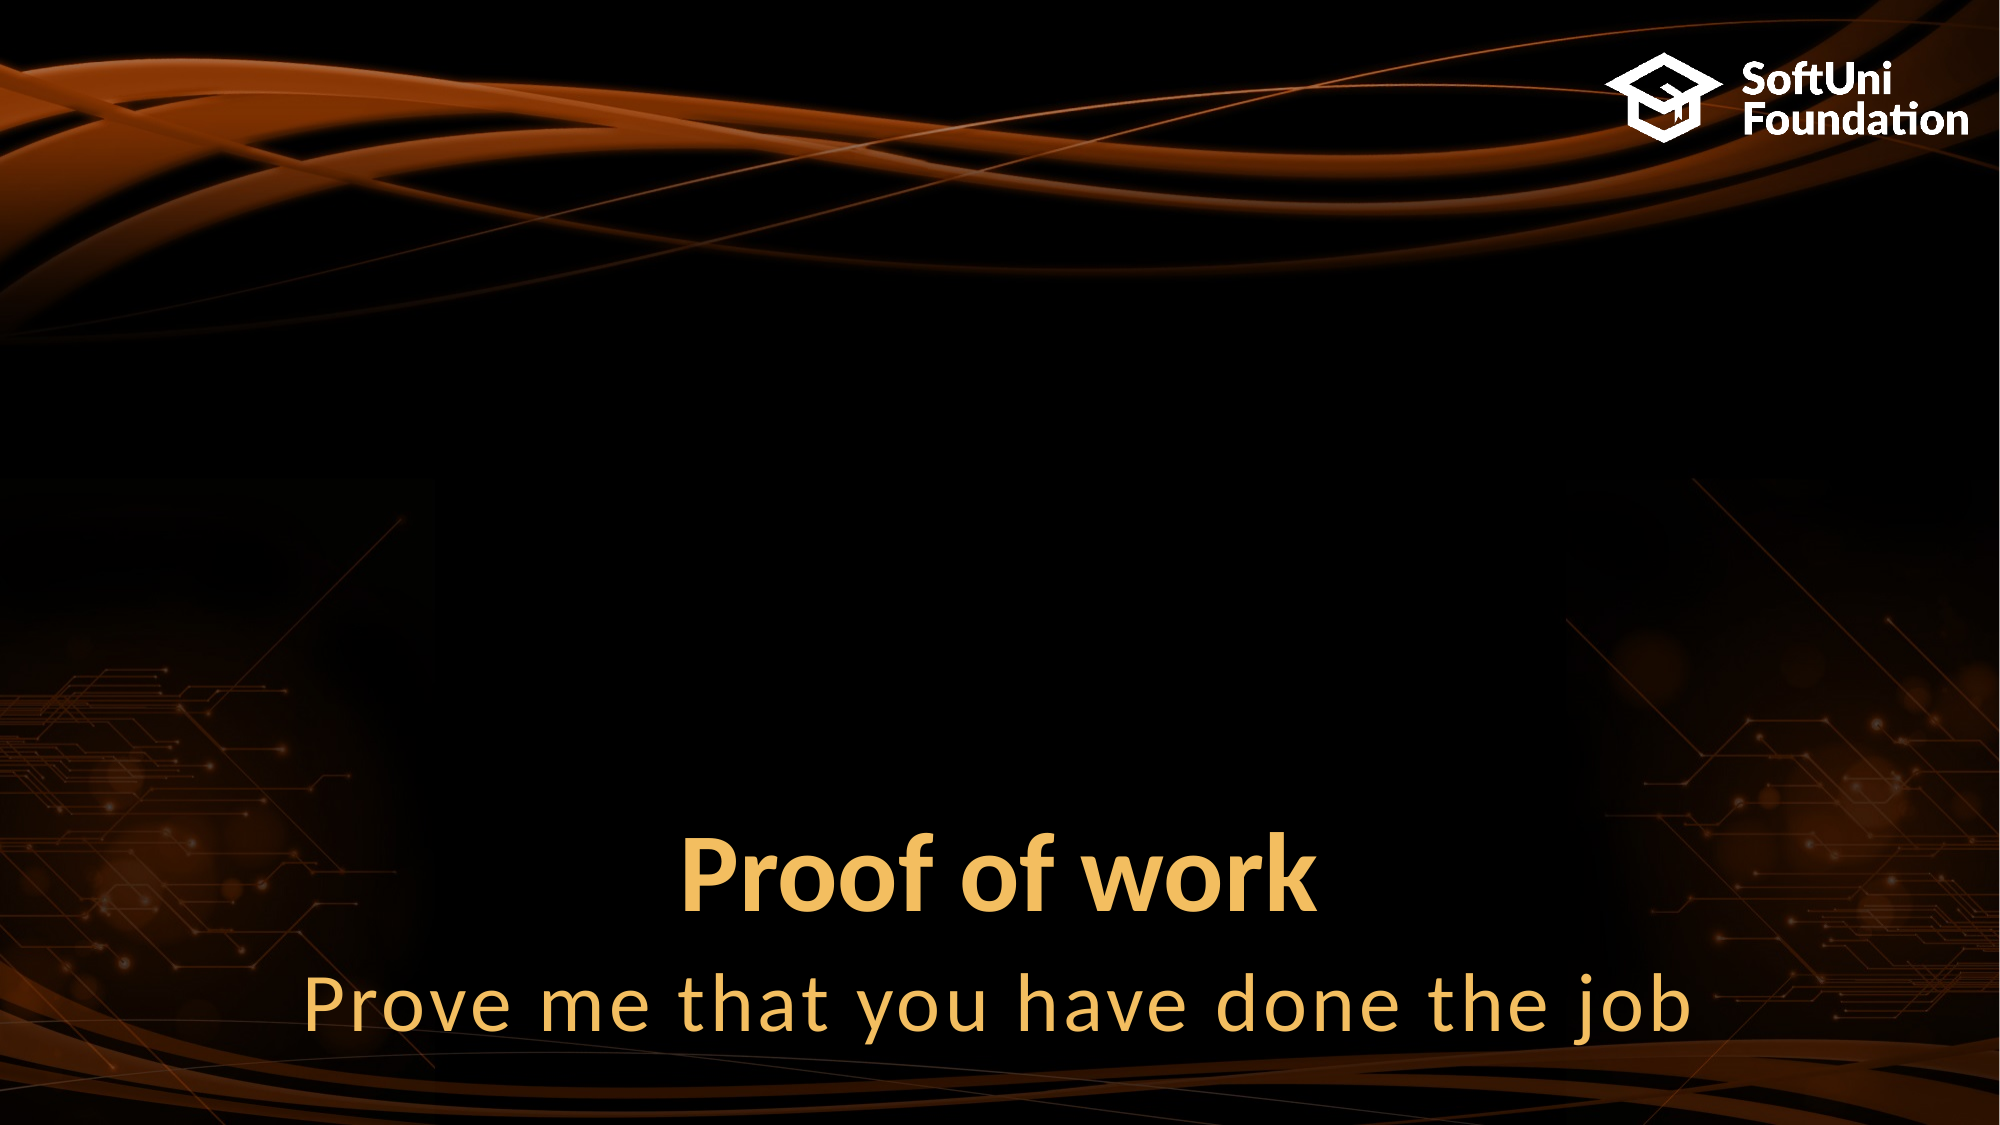

# Proof of work
Prove me that you have done the job